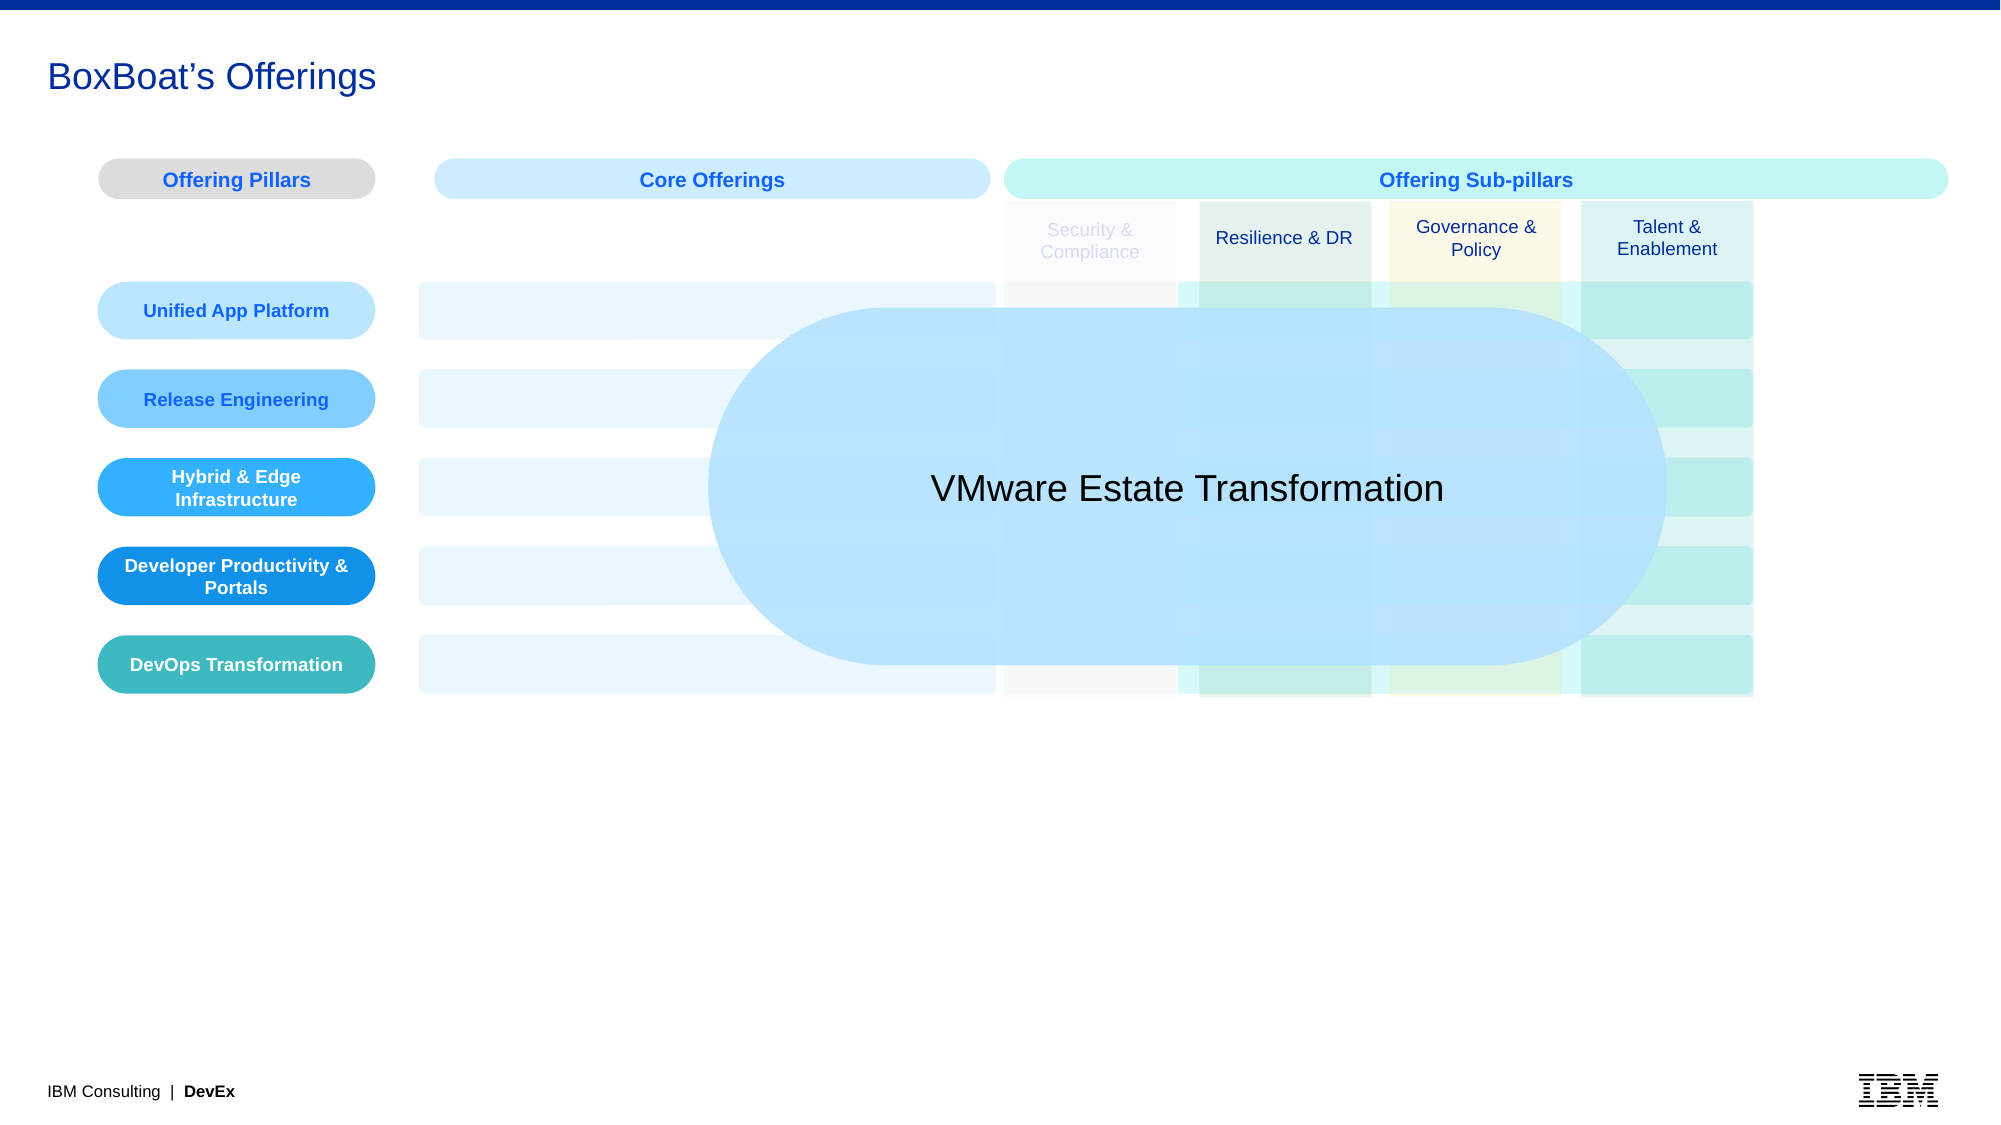

# BoxBoat’s Offerings
Offering Pillars
Core Offerings
Offering Sub-pillars

Talent & Enablement
Governance & Policy

Security & Compliance
Resilience & DR

Unified App Platform
VMware Estate Transformation

Release Engineering

Hybrid & Edge Infrastructure

Developer Productivity & Portals

DevOps Transformation